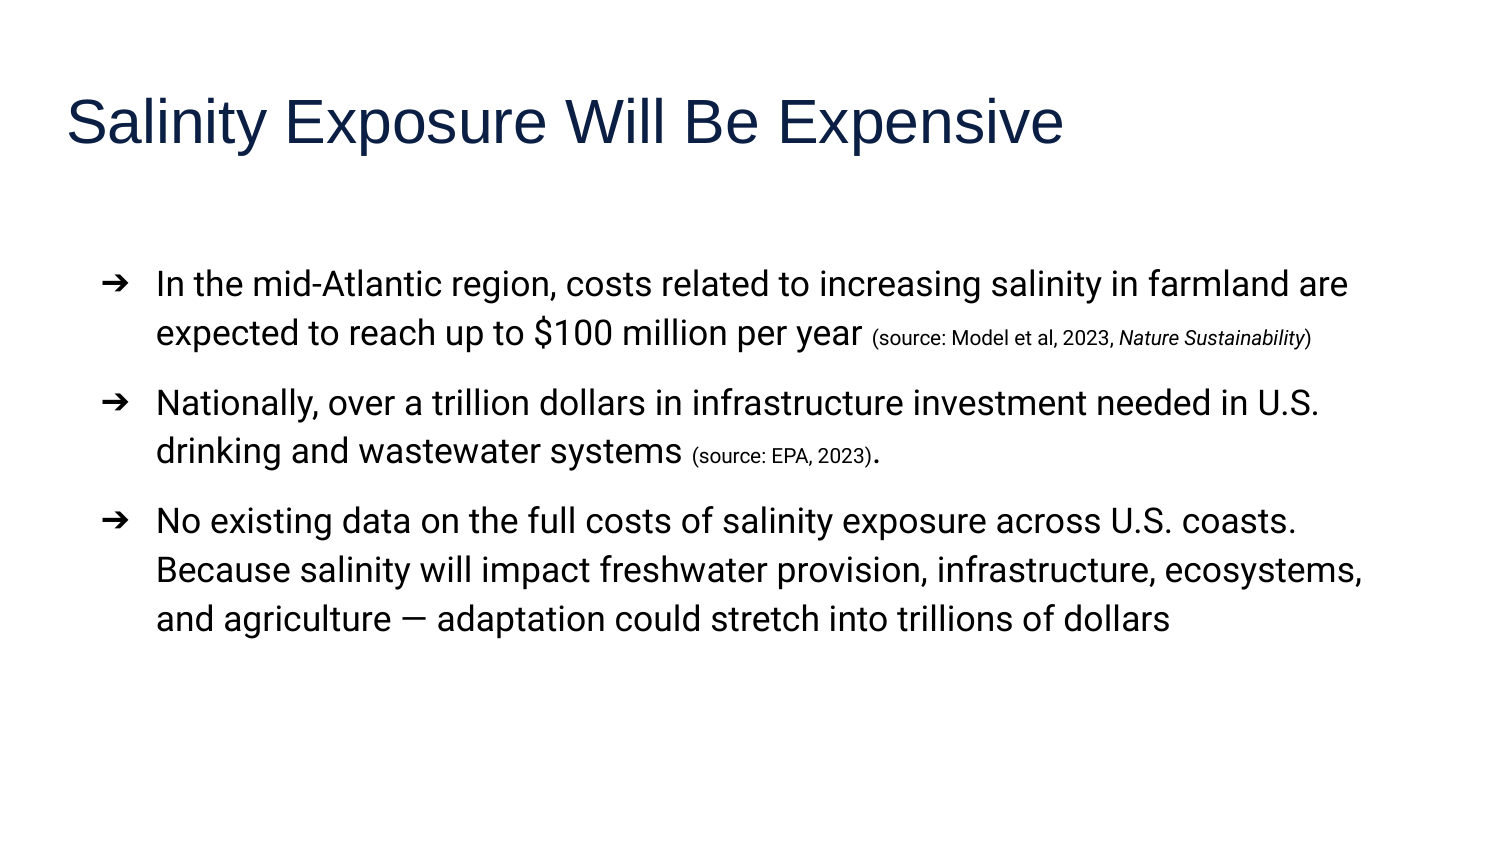

Salinity Exposure Will Be Expensive
In the mid-Atlantic region, costs related to increasing salinity in farmland are expected to reach up to $100 million per year (source: Model et al, 2023, Nature Sustainability)
Nationally, over a trillion dollars in infrastructure investment needed in U.S. drinking and wastewater systems (source: EPA, 2023).
No existing data on the full costs of salinity exposure across U.S. coasts. Because salinity will impact freshwater provision, infrastructure, ecosystems, and agriculture — adaptation could stretch into trillions of dollars